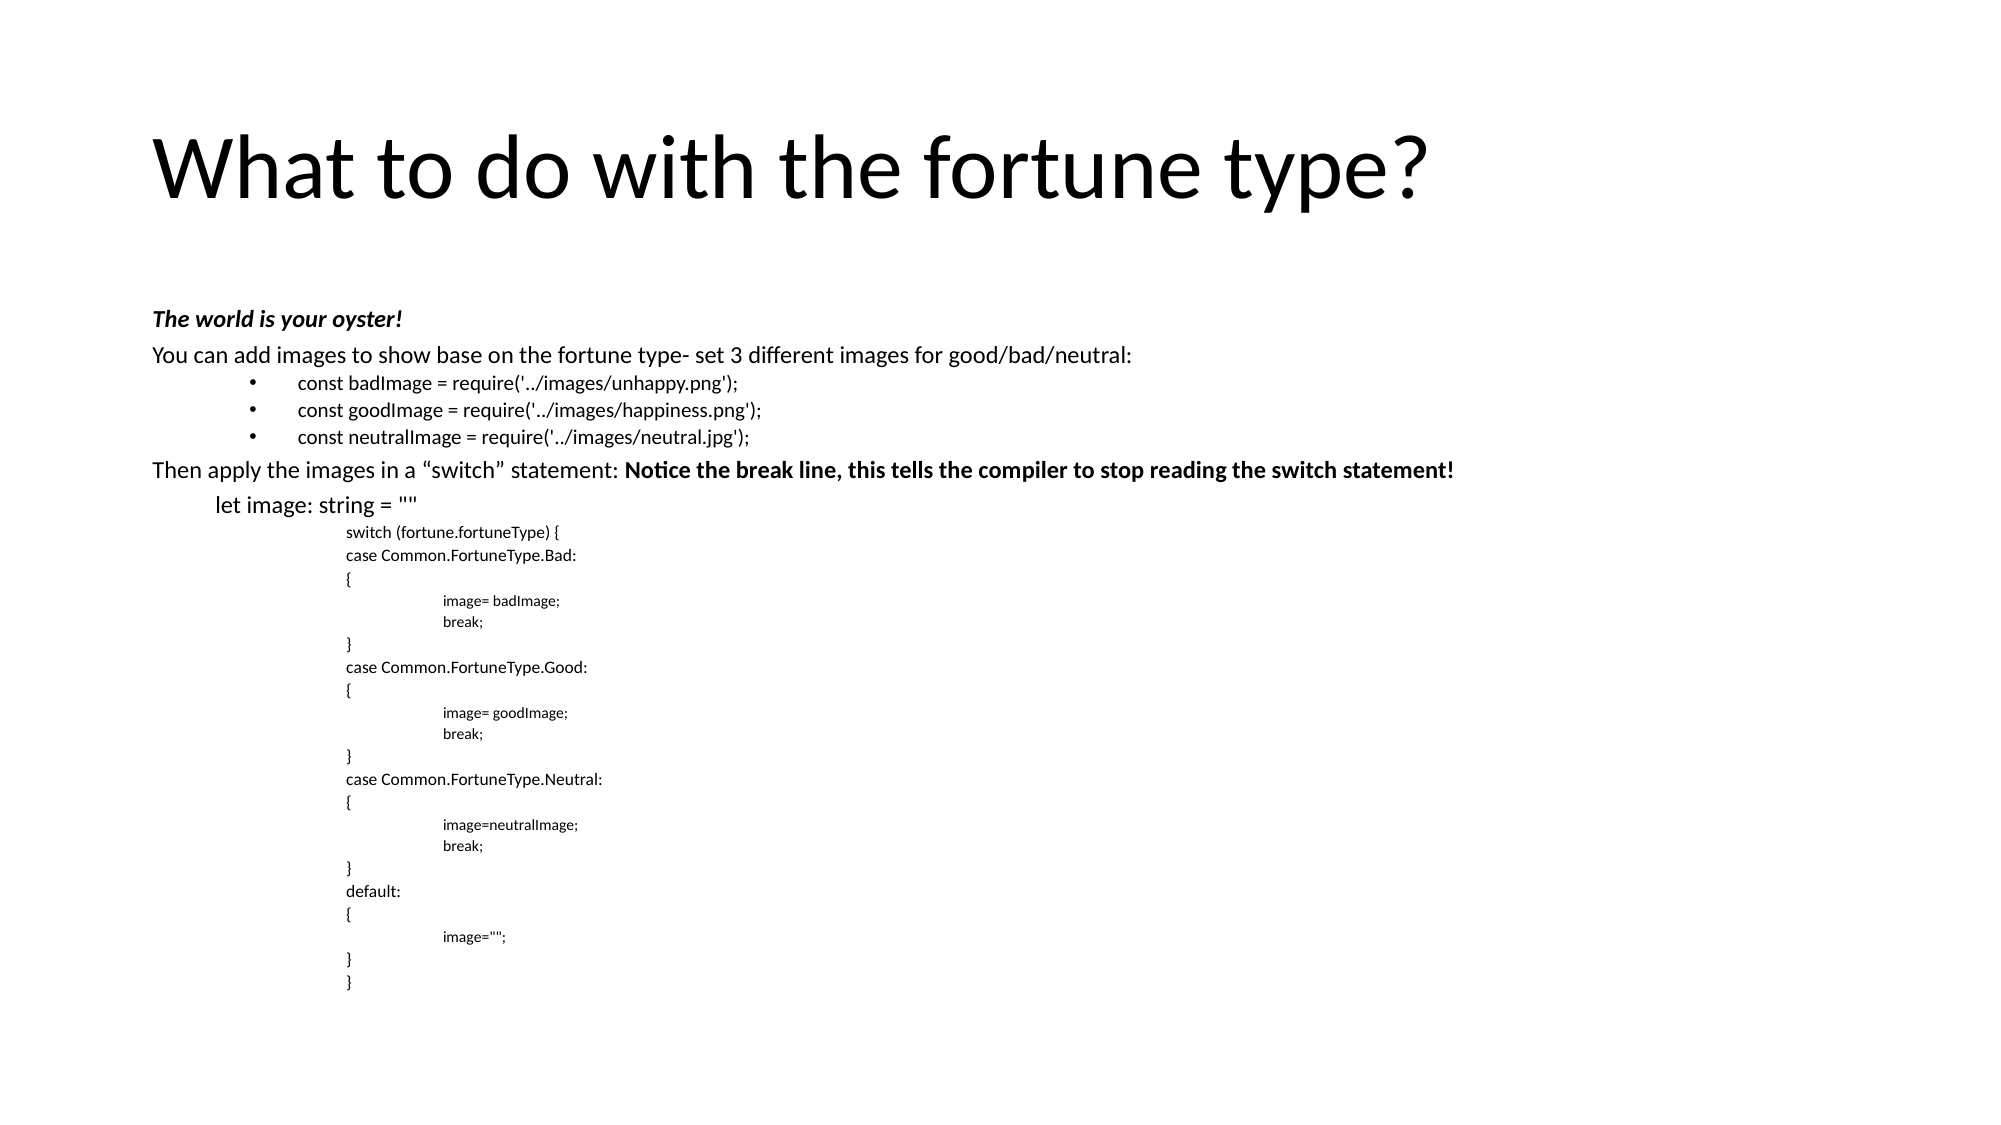

# What to do with the fortune type?
The world is your oyster!
You can add images to show base on the fortune type- set 3 different images for good/bad/neutral:
const badImage = require('../images/unhappy.png');
const goodImage = require('../images/happiness.png');
const neutralImage = require('../images/neutral.jpg');
Then apply the images in a “switch” statement: Notice the break line, this tells the compiler to stop reading the switch statement!
	let image: string = ""
switch (fortune.fortuneType) {
case Common.FortuneType.Bad:
{
image= badImage;
break;
}
case Common.FortuneType.Good:
{
image= goodImage;
break;
}
case Common.FortuneType.Neutral:
{
image=neutralImage;
break;
}
default:
{
image="";
}
}